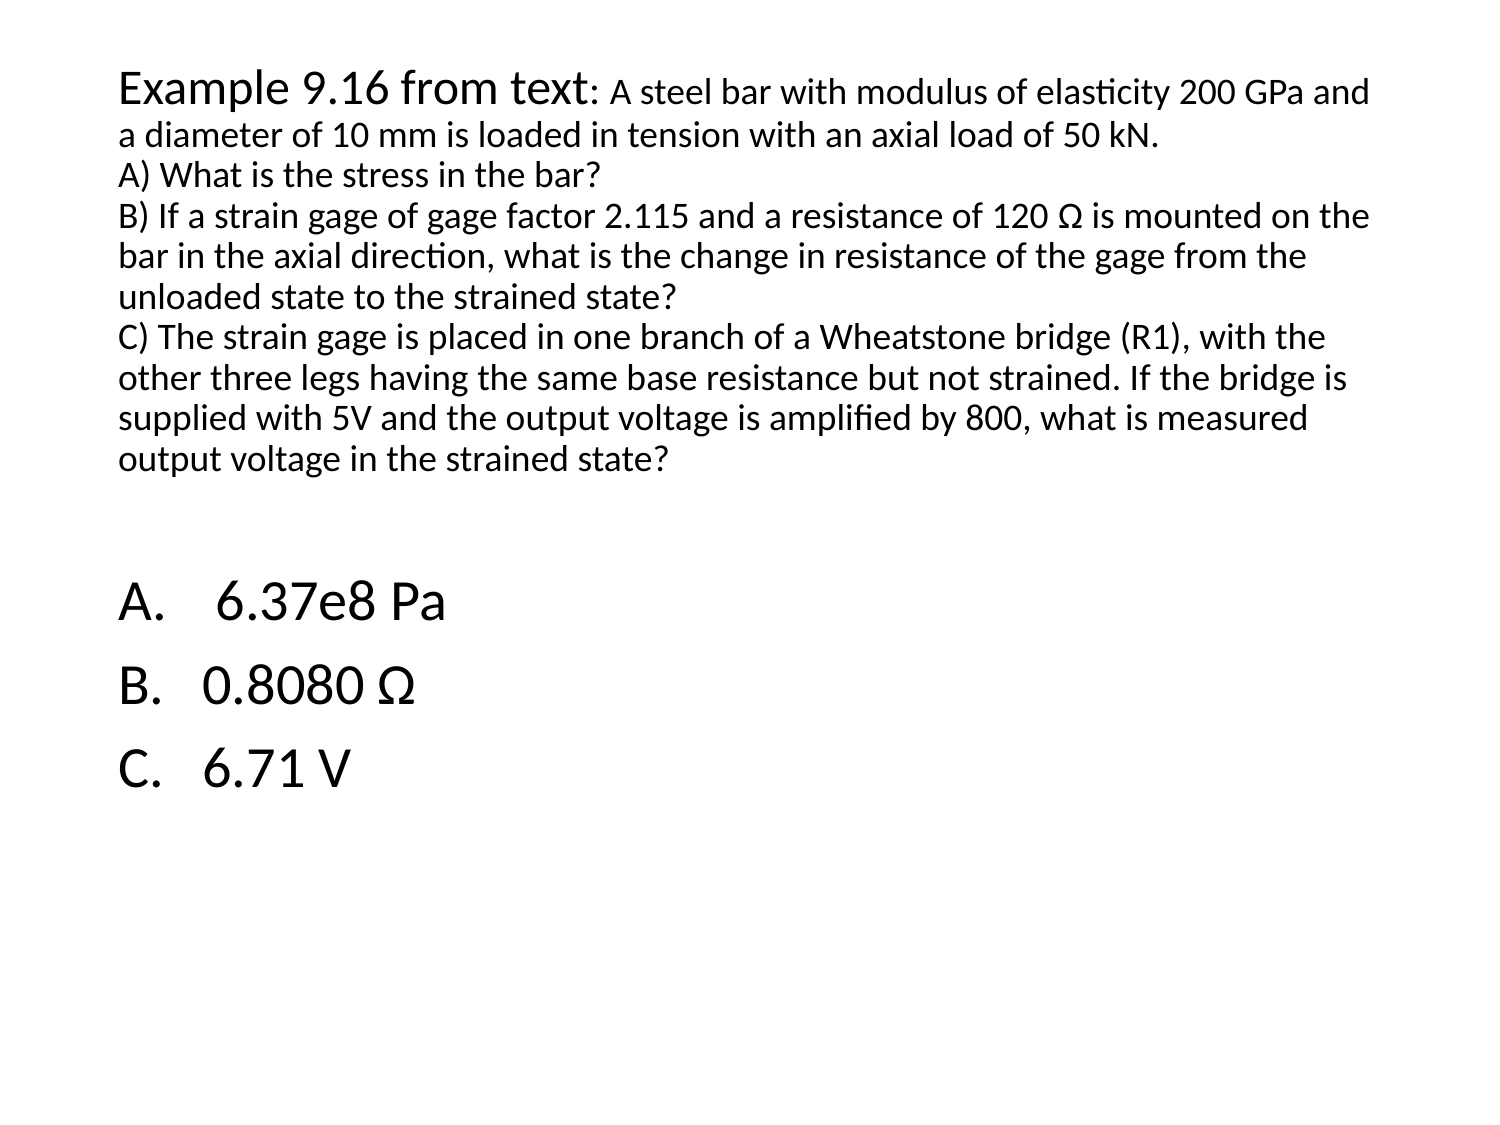

# Example 9.16 from text: A steel bar with modulus of elasticity 200 GPa and a diameter of 10 mm is loaded in tension with an axial load of 50 kN. A) What is the stress in the bar? B) If a strain gage of gage factor 2.115 and a resistance of 120 Ω is mounted on the bar in the axial direction, what is the change in resistance of the gage from the unloaded state to the strained state? C) The strain gage is placed in one branch of a Wheatstone bridge (R1), with the other three legs having the same base resistance but not strained. If the bridge is supplied with 5V and the output voltage is amplified by 800, what is measured output voltage in the strained state?
 6.37e8 Pa
0.8080 Ω
6.71 V